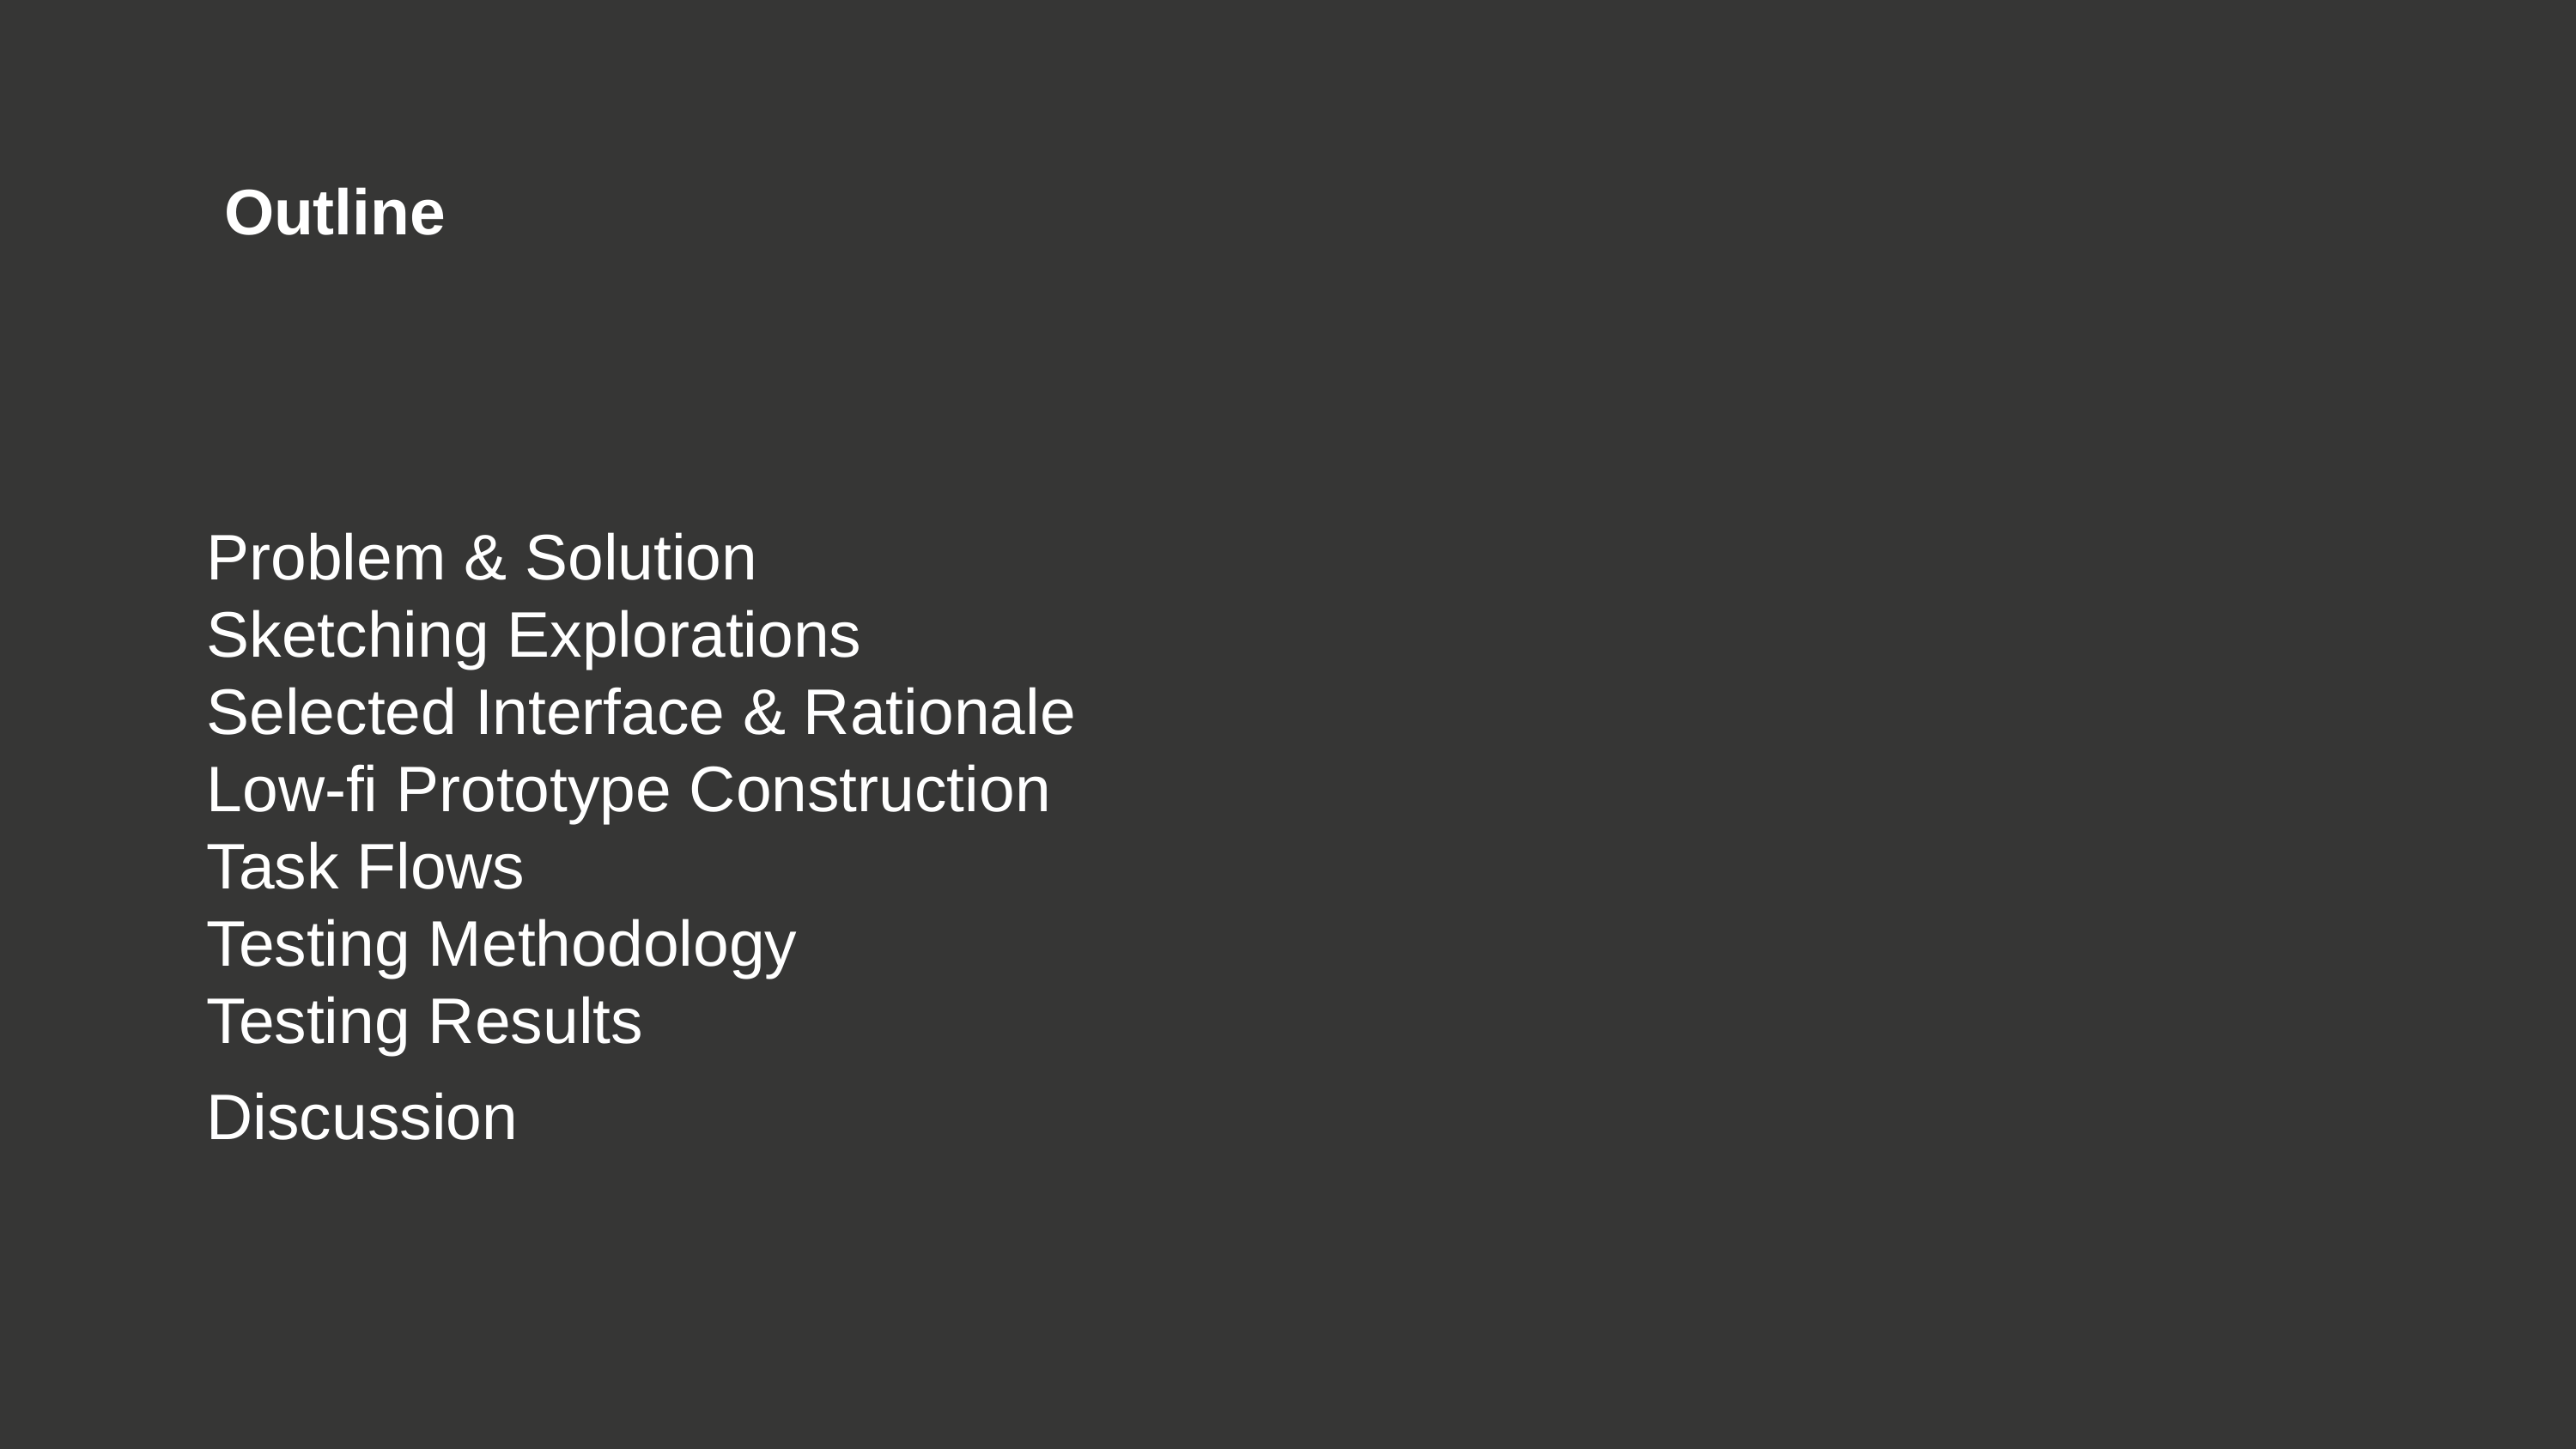

Outline
Problem & Solution
Sketching Explorations
Selected Interface & Rationale
Low-fi Prototype Construction
Task Flows
Testing Methodology
Testing Results
Discussion